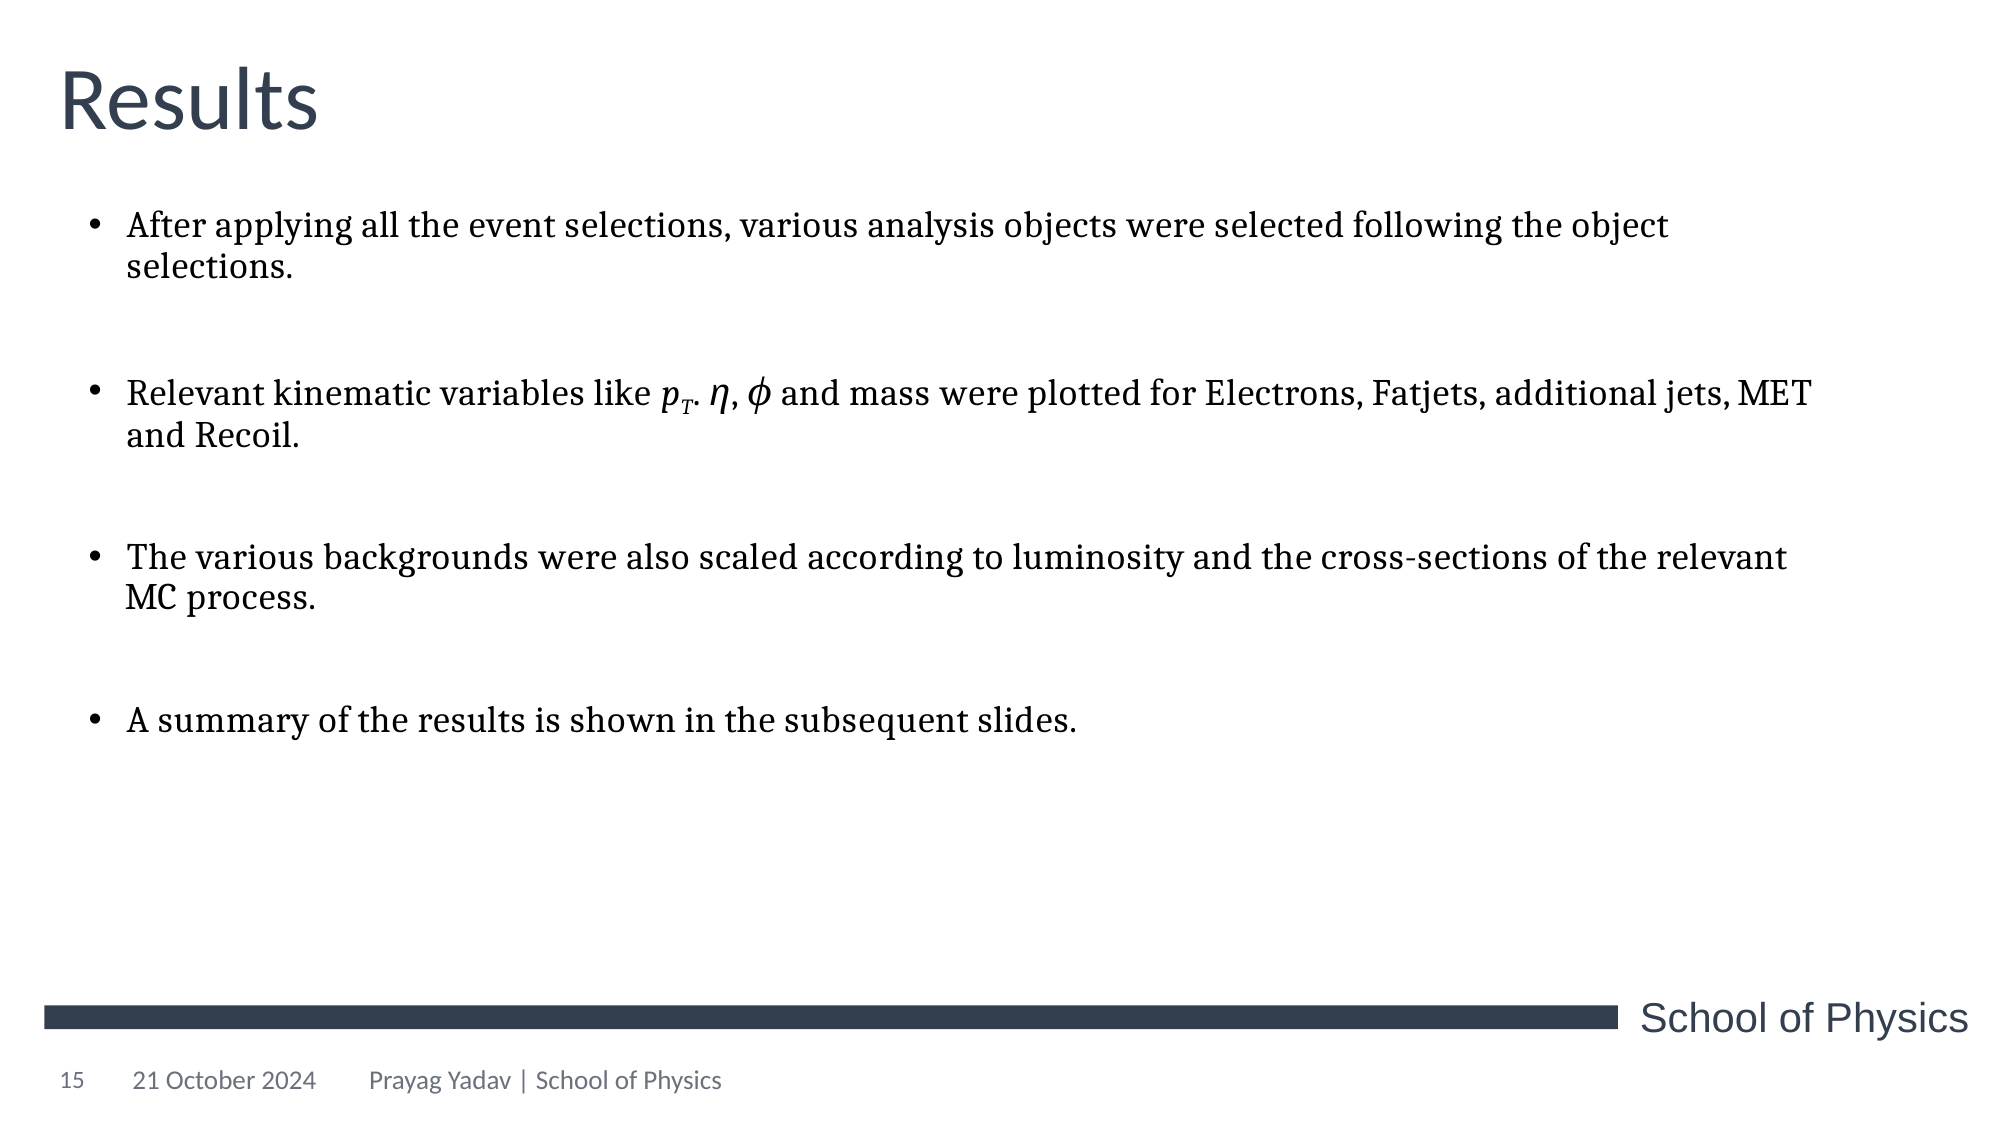

# Results
After applying all the event selections, various analysis objects were selected following the object selections.

Relevant kinematic variables like pT. η, ϕ and mass were plotted for Electrons, Fatjets, additional jets, MET and Recoil.

The various backgrounds were also scaled according to luminosity and the cross-sections of the relevant MC process.

A summary of the results is shown in the subsequent slides.
15
21 October 2024
Prayag Yadav | School of Physics